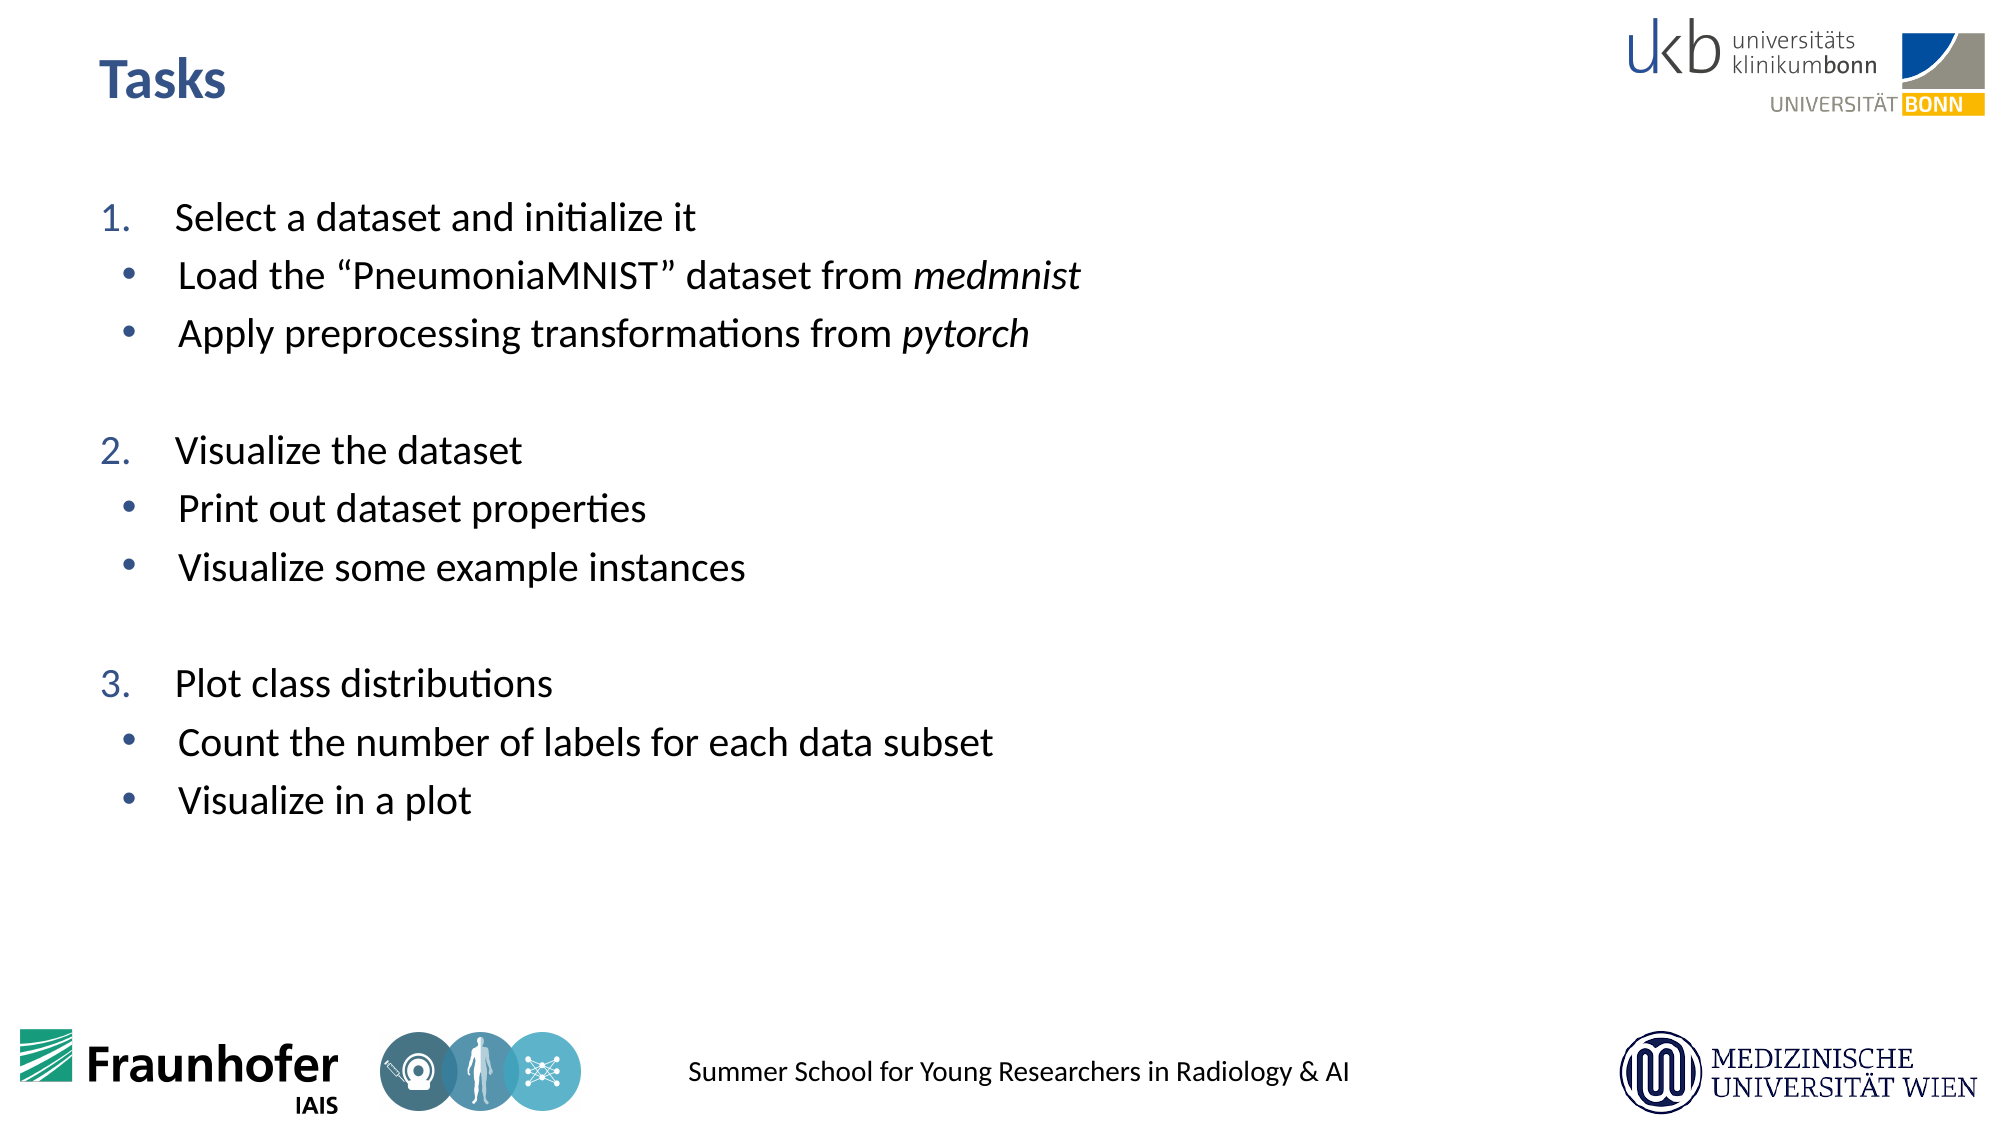

# Tasks
Select a dataset and initialize it
Load the “PneumoniaMNIST” dataset from medmnist
Apply preprocessing transformations from pytorch

Visualize the dataset
Print out dataset properties
Visualize some example instances

Plot class distributions
Count the number of labels for each data subset
Visualize in a plot